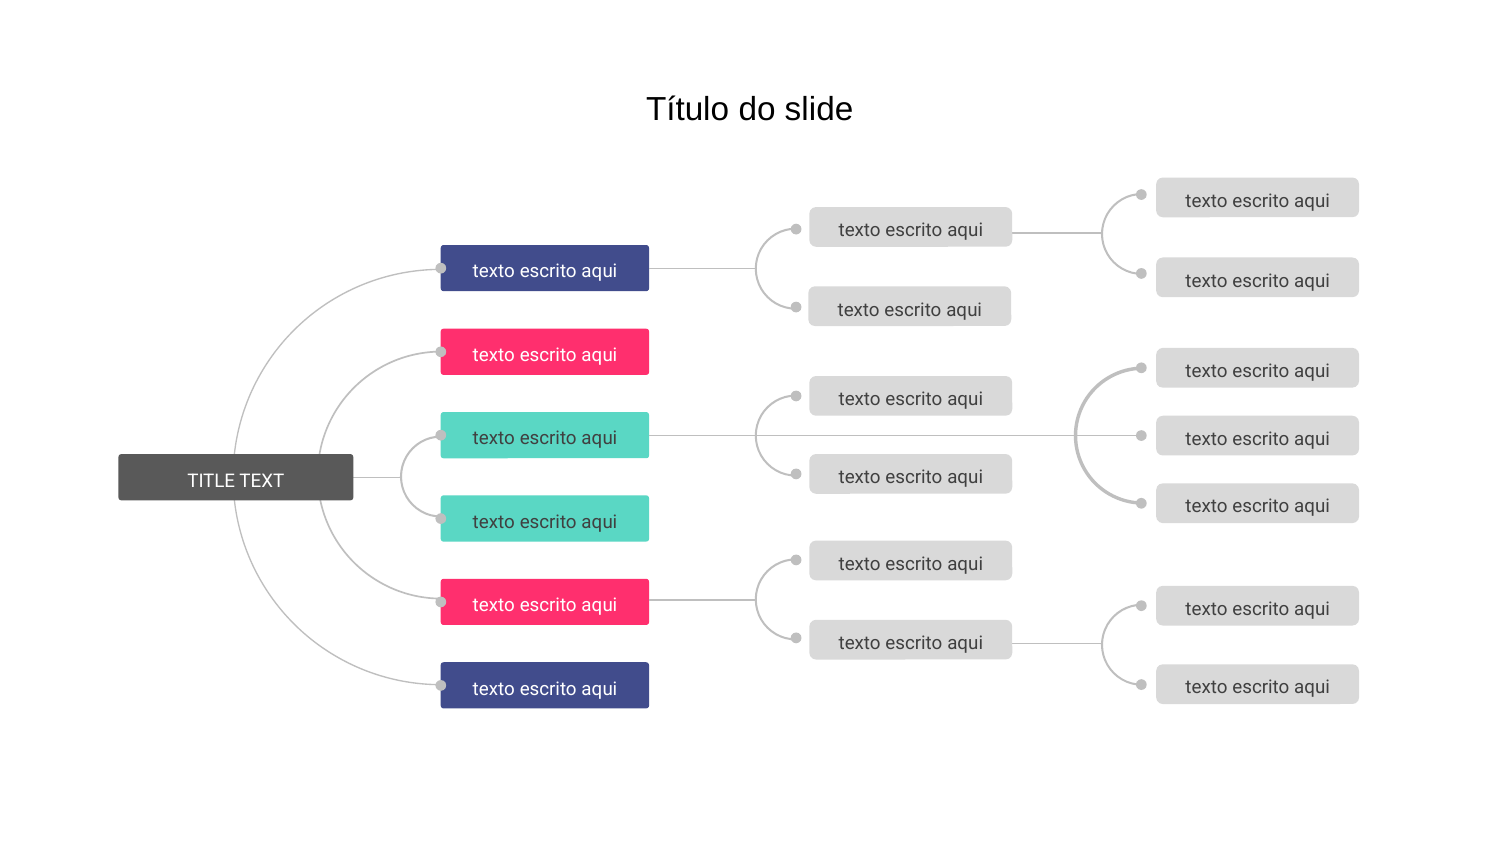

Título do slide
texto escrito aqui

texto escrito aqui

texto escrito aqui
texto escrito aqui

texto escrito aqui

texto escrito aqui

texto escrito aqui

texto escrito aqui

texto escrito aqui
texto escrito aqui

texto escrito aqui
TITLE TEXT

texto escrito aqui

texto escrito aqui

texto escrito aqui

texto escrito aqui
texto escrito aqui

texto escrito aqui

texto escrito aqui
texto escrito aqui